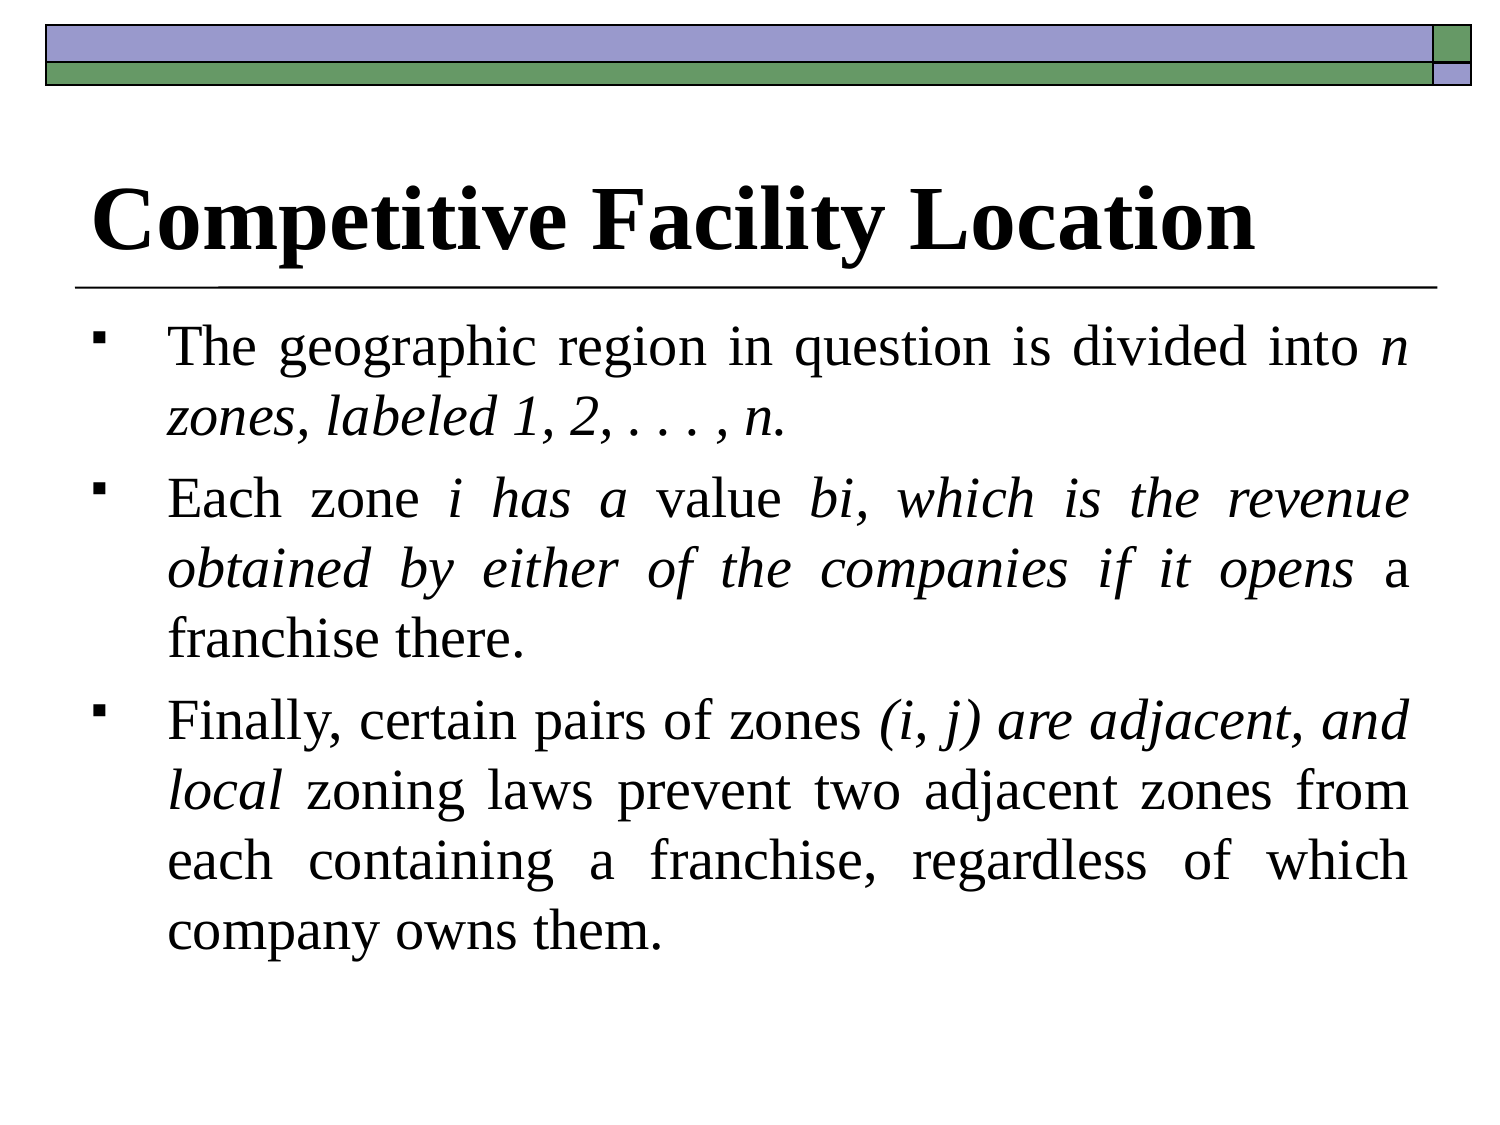

# Competitive Facility Location
The geographic region in question is divided into n zones, labeled 1, 2, . . . , n.
Each zone i has a value bi, which is the revenue obtained by either of the companies if it opens a franchise there.
Finally, certain pairs of zones (i, j) are adjacent, and local zoning laws prevent two adjacent zones from each containing a franchise, regardless of which company owns them.